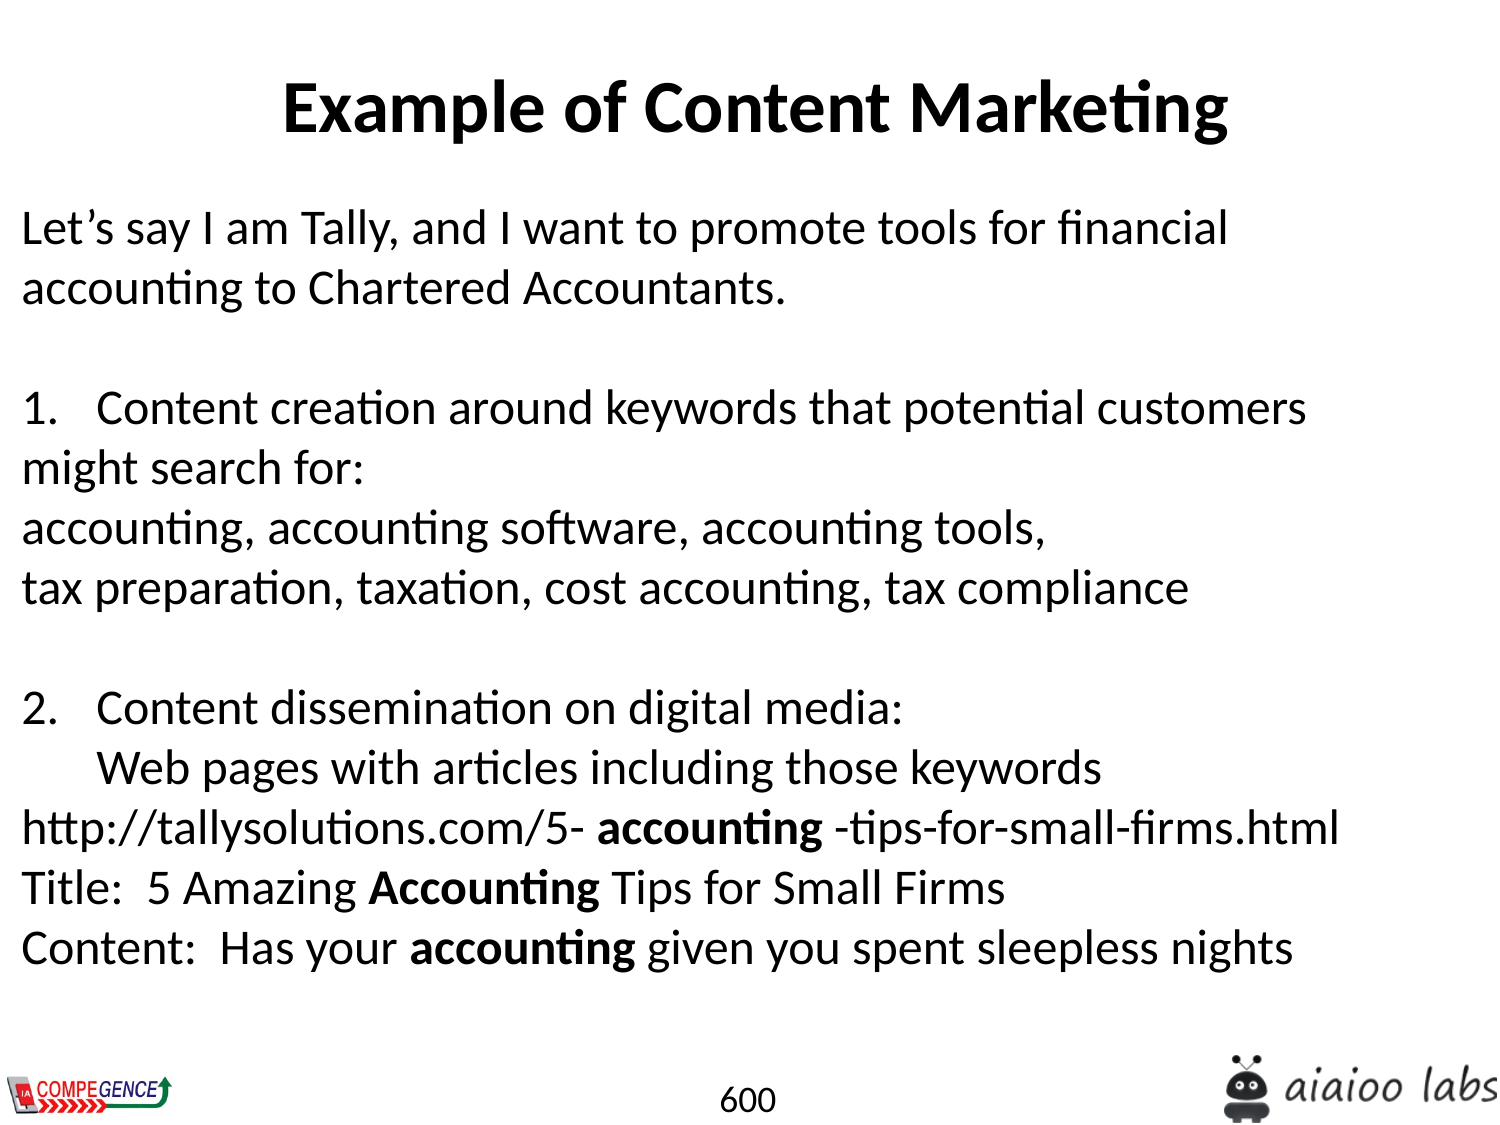

Example of Content Marketing
Let’s say I am Tally, and I want to promote tools for financial
accounting to Chartered Accountants.

Content creation around keywords that potential customers
might search for:
accounting, accounting software, accounting tools,
tax preparation, taxation, cost accounting, tax compliance

Content dissemination on digital media:
	Web pages with articles including those keywords
http://tallysolutions.com/5- accounting -tips-for-small-firms.html
Title:  5 Amazing Accounting Tips for Small Firms
Content:  Has your accounting given you spent sleepless nights
Image from Wikipedia